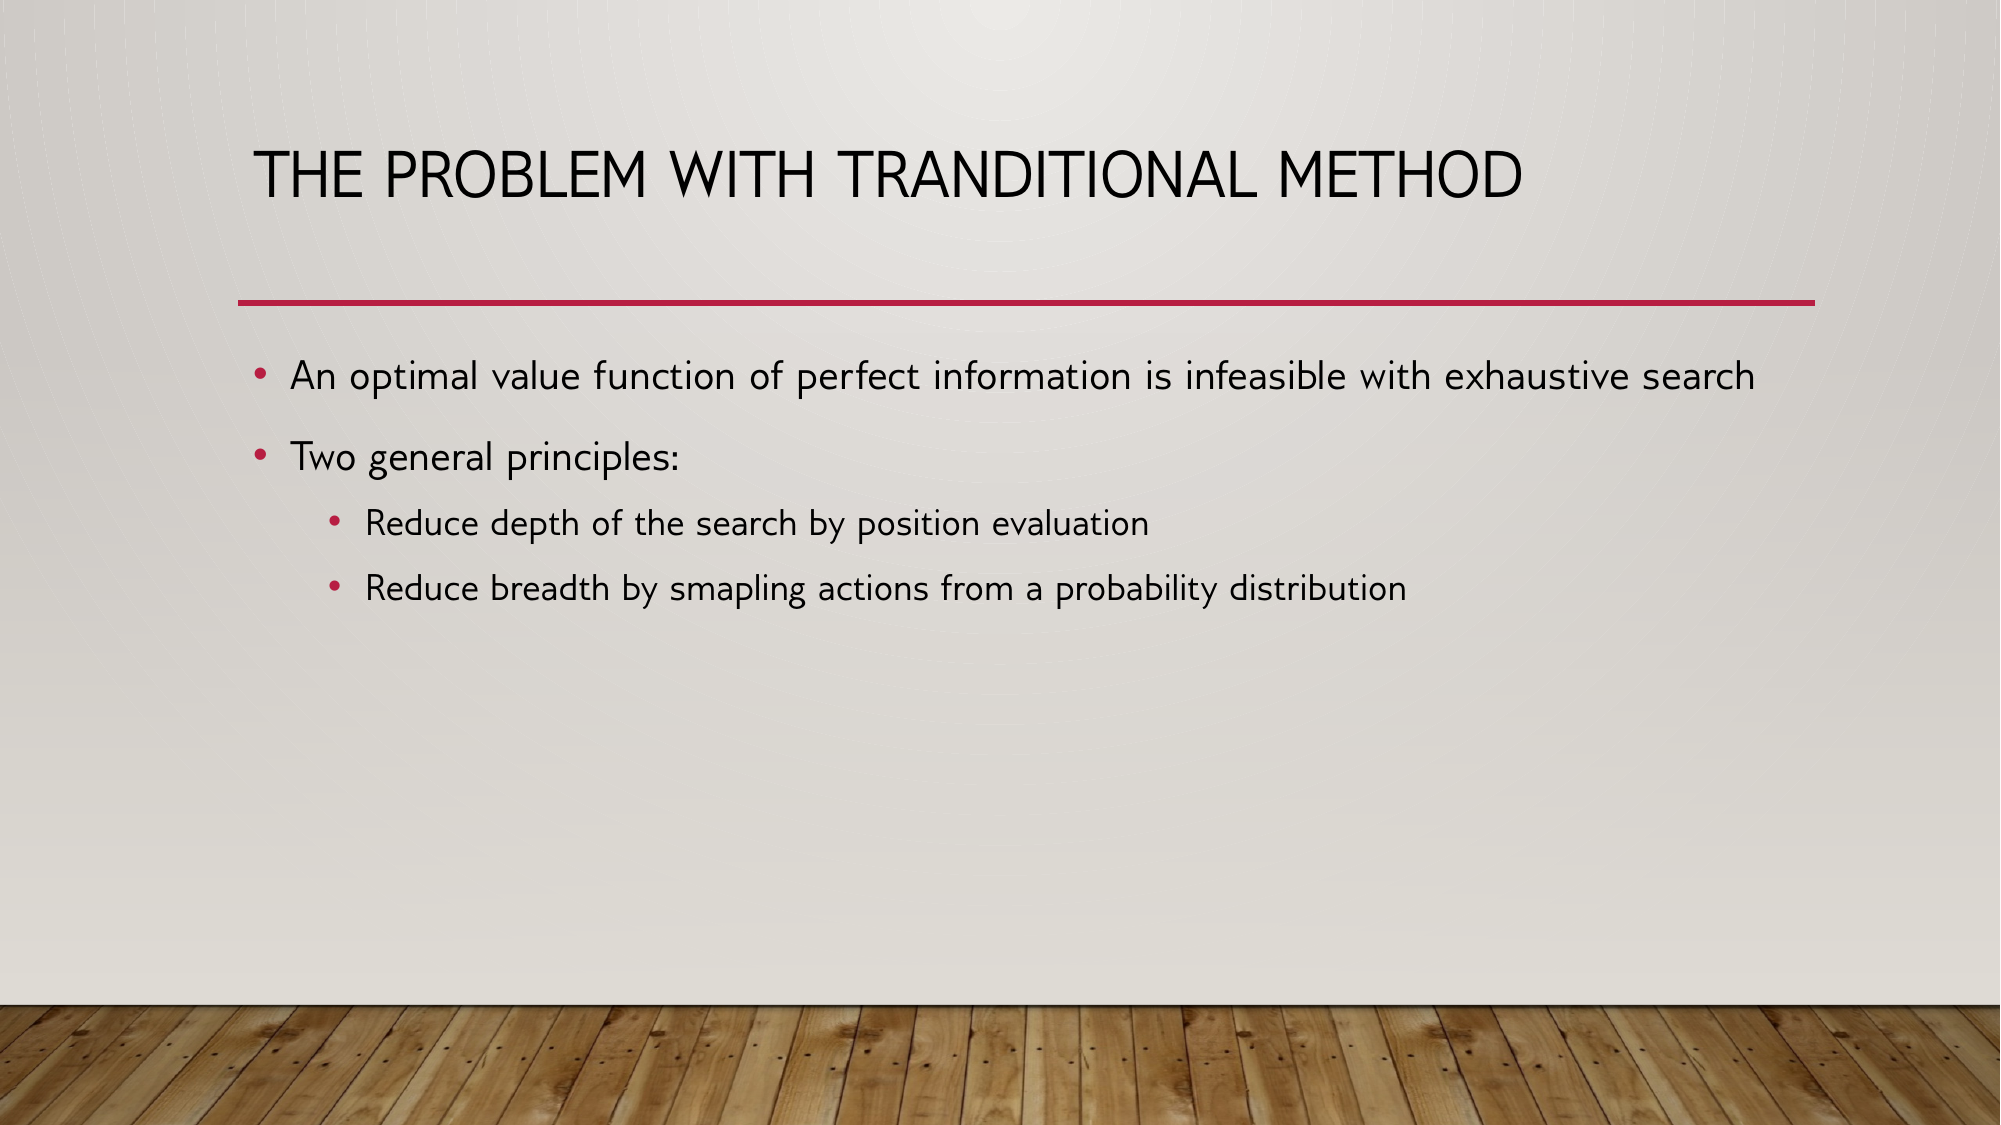

# The problem with tranditional method
An optimal value function of perfect information is infeasible with exhaustive search
Two general principles:
Reduce depth of the search by position evaluation
Reduce breadth by smapling actions from a probability distribution